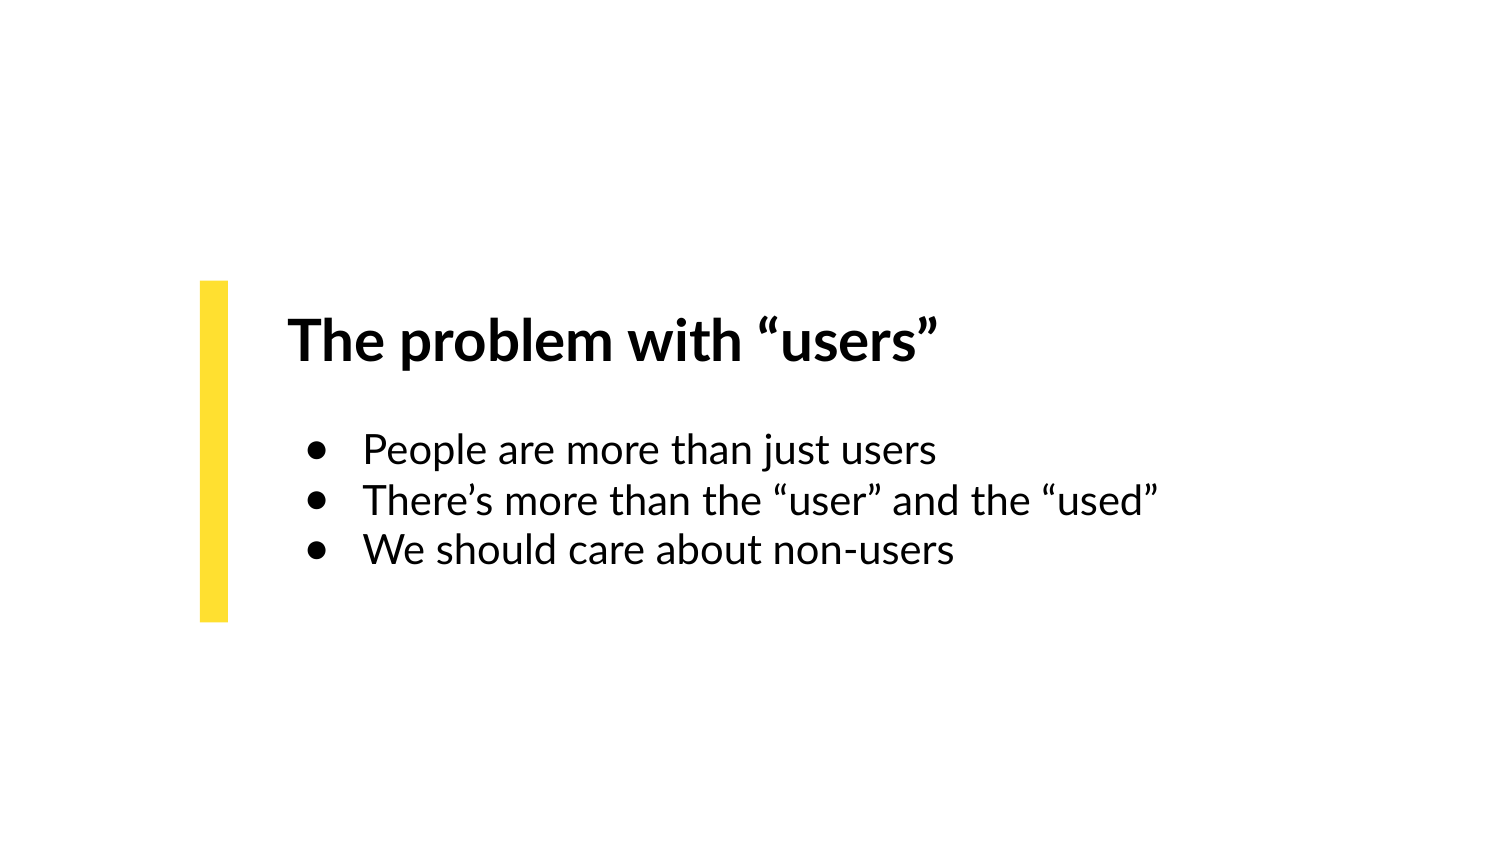

# The problem with “users”
People are more than just users
There’s more than the “user” and the “used”
We should care about non-users